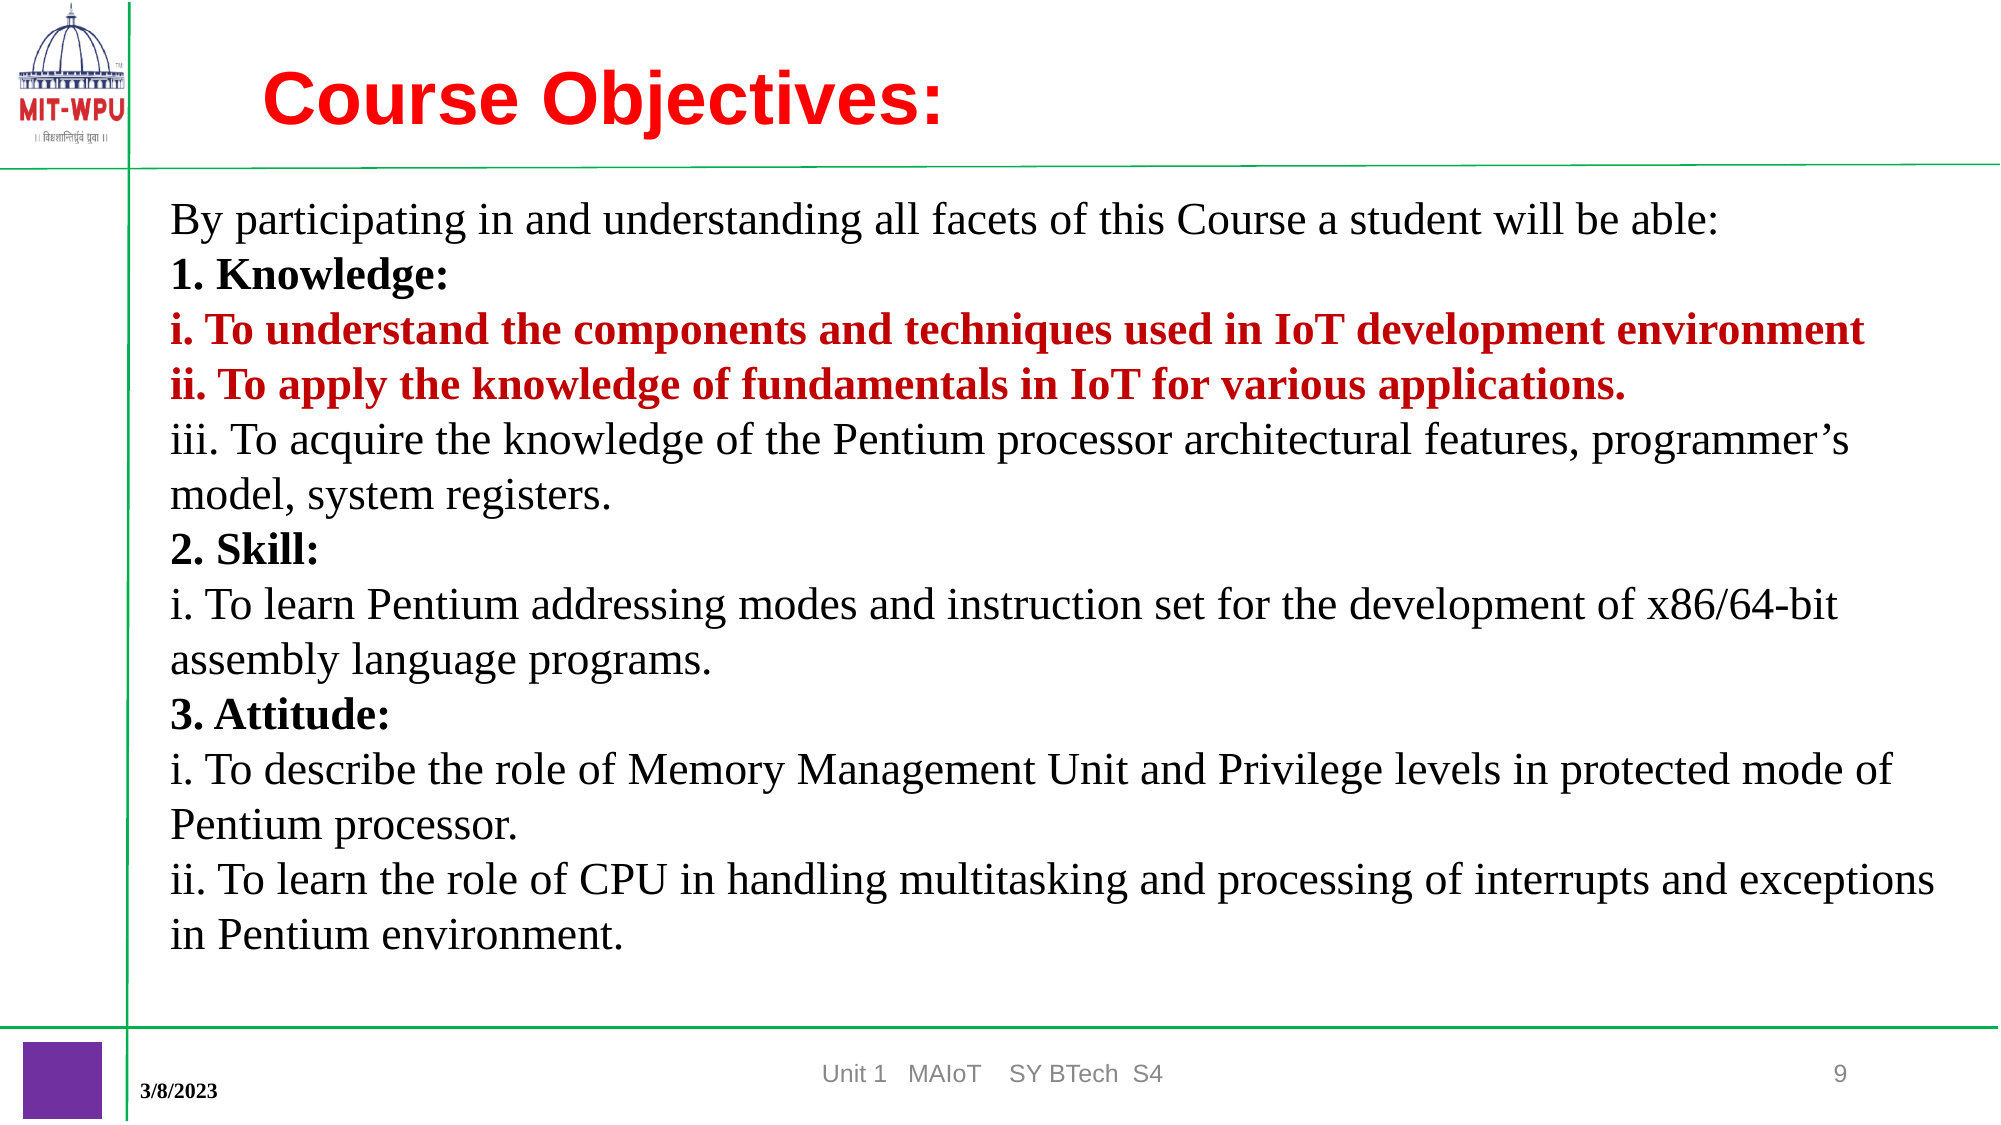

Course Objectives:
By participating in and understanding all facets of this Course a student will be able:
1. Knowledge:
i. To understand the components and techniques used in IoT development environment
ii. To apply the knowledge of fundamentals in IoT for various applications.
iii. To acquire the knowledge of the Pentium processor architectural features, programmer’s model, system registers.
2. Skill:
i. To learn Pentium addressing modes and instruction set for the development of x86/64-bit assembly language programs.
3. Attitude:
i. To describe the role of Memory Management Unit and Privilege levels in protected mode of Pentium processor.
ii. To learn the role of CPU in handling multitasking and processing of interrupts and exceptions in Pentium environment.

Unit 1   MAIoT    SY BTech  S4
9
3/8/2023